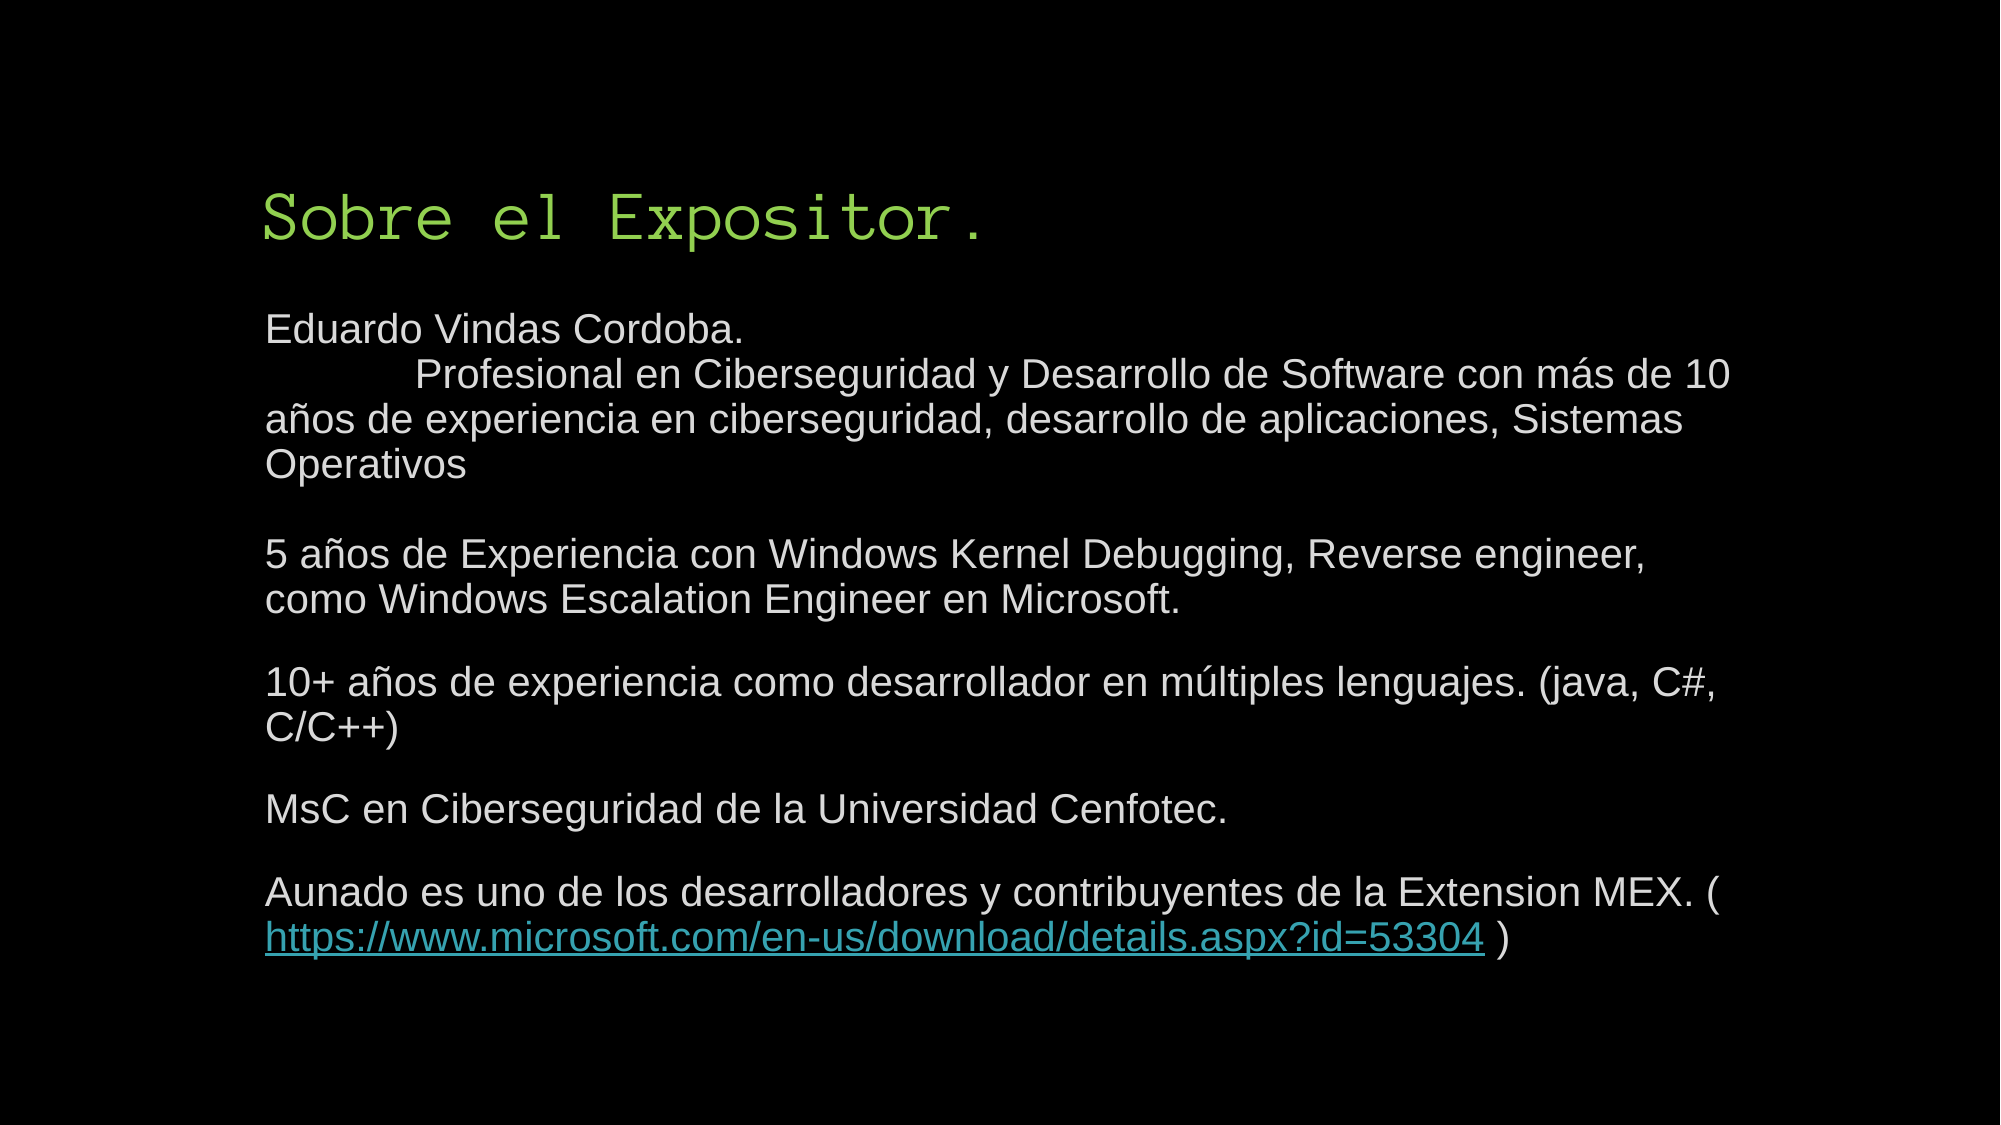

# Sobre el Expositor.
Eduardo Vindas Cordoba.
	Profesional en Ciberseguridad y Desarrollo de Software con más de 10 años de experiencia en ciberseguridad, desarrollo de aplicaciones, Sistemas Operativos
5 años de Experiencia con Windows Kernel Debugging, Reverse engineer,  como Windows Escalation Engineer en Microsoft.
10+ años de experiencia como desarrollador en múltiples lenguajes. (java, C#, C/C++)
MsC en Ciberseguridad de la Universidad Cenfotec.
Aunado es uno de los desarrolladores y contribuyentes de la Extension MEX. (https://www.microsoft.com/en-us/download/details.aspx?id=53304 )